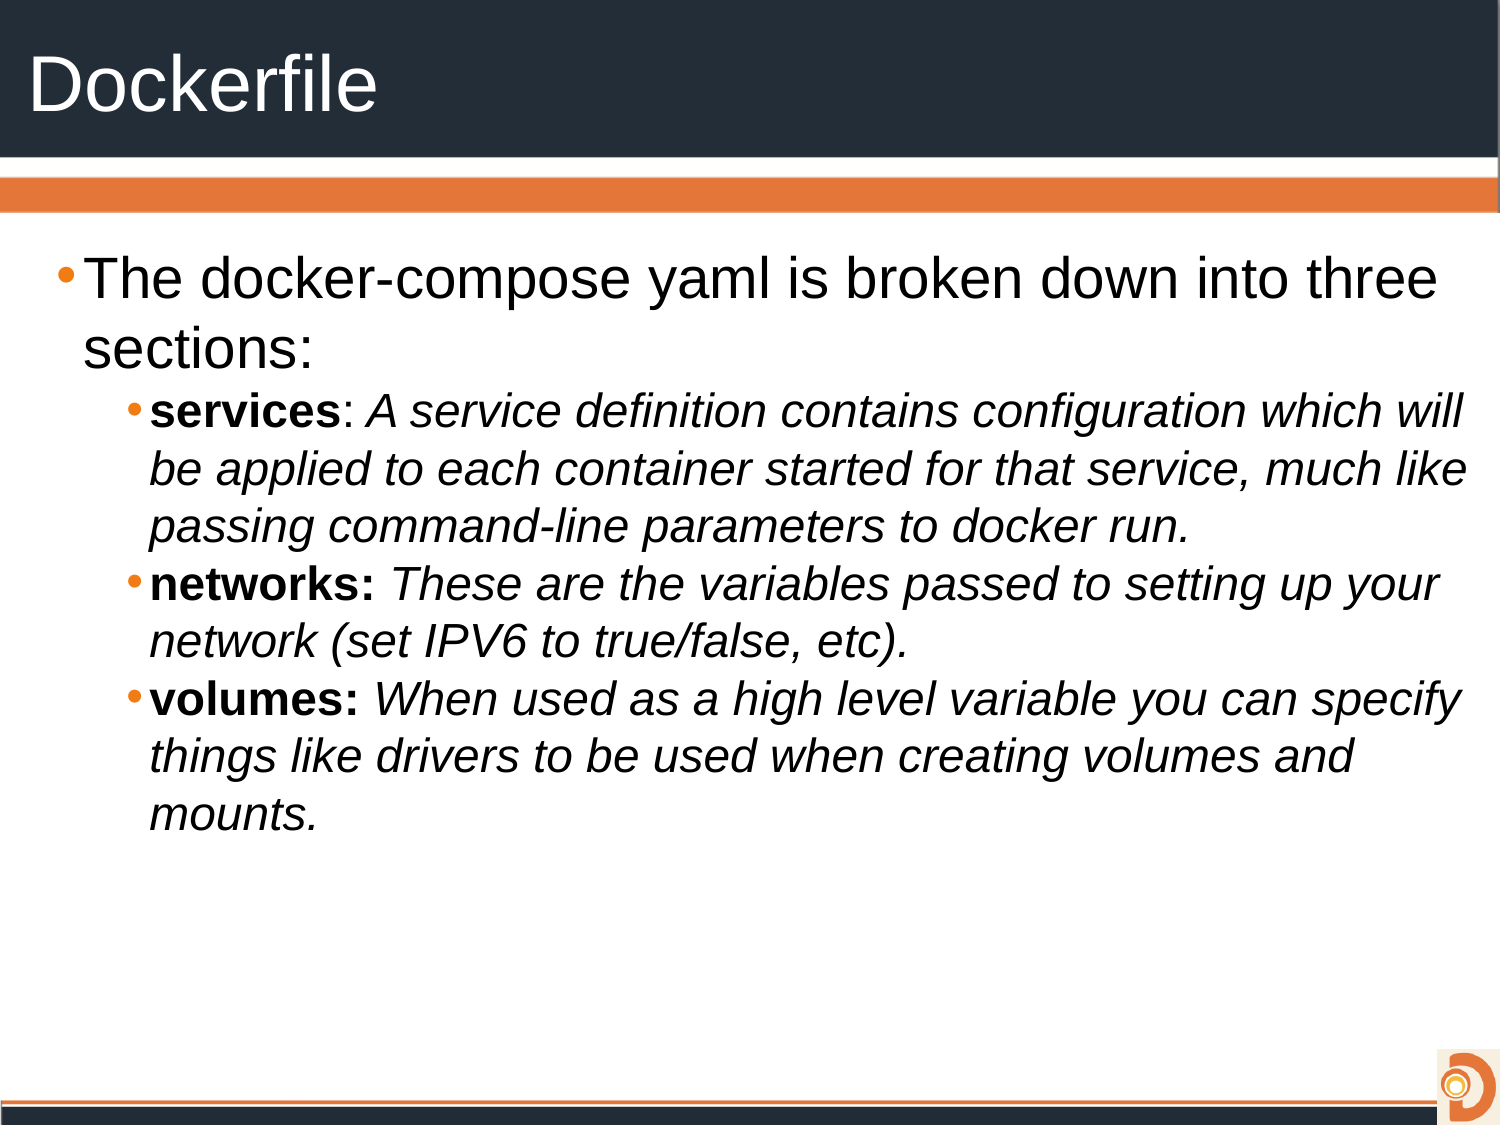

# Dockerfile
The docker-compose yaml is broken down into three sections:
services: A service definition contains configuration which will be applied to each container started for that service, much like passing command-line parameters to docker run.
networks: These are the variables passed to setting up your network (set IPV6 to true/false, etc).
volumes: When used as a high level variable you can specify things like drivers to be used when creating volumes and mounts.